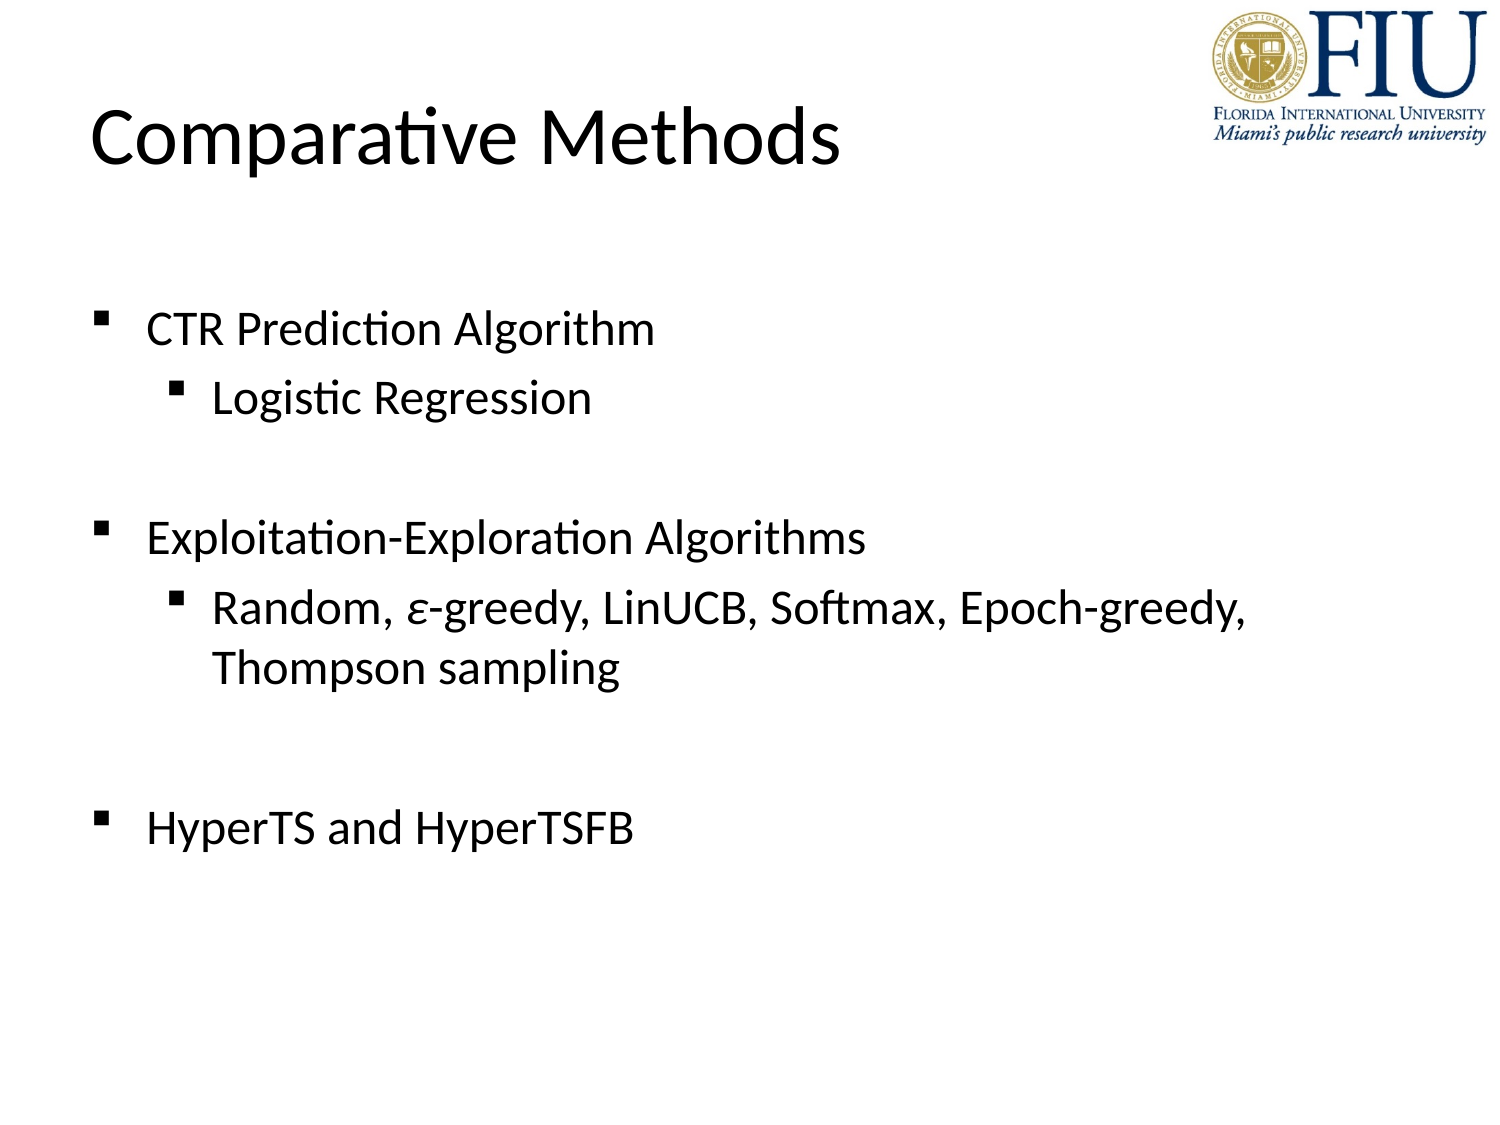

# Comparative Methods
CTR Prediction Algorithm
Logistic Regression

Exploitation-Exploration Algorithms
Random, ε-greedy, LinUCB, Softmax, Epoch-greedy, Thompson sampling

HyperTS and HyperTSFB